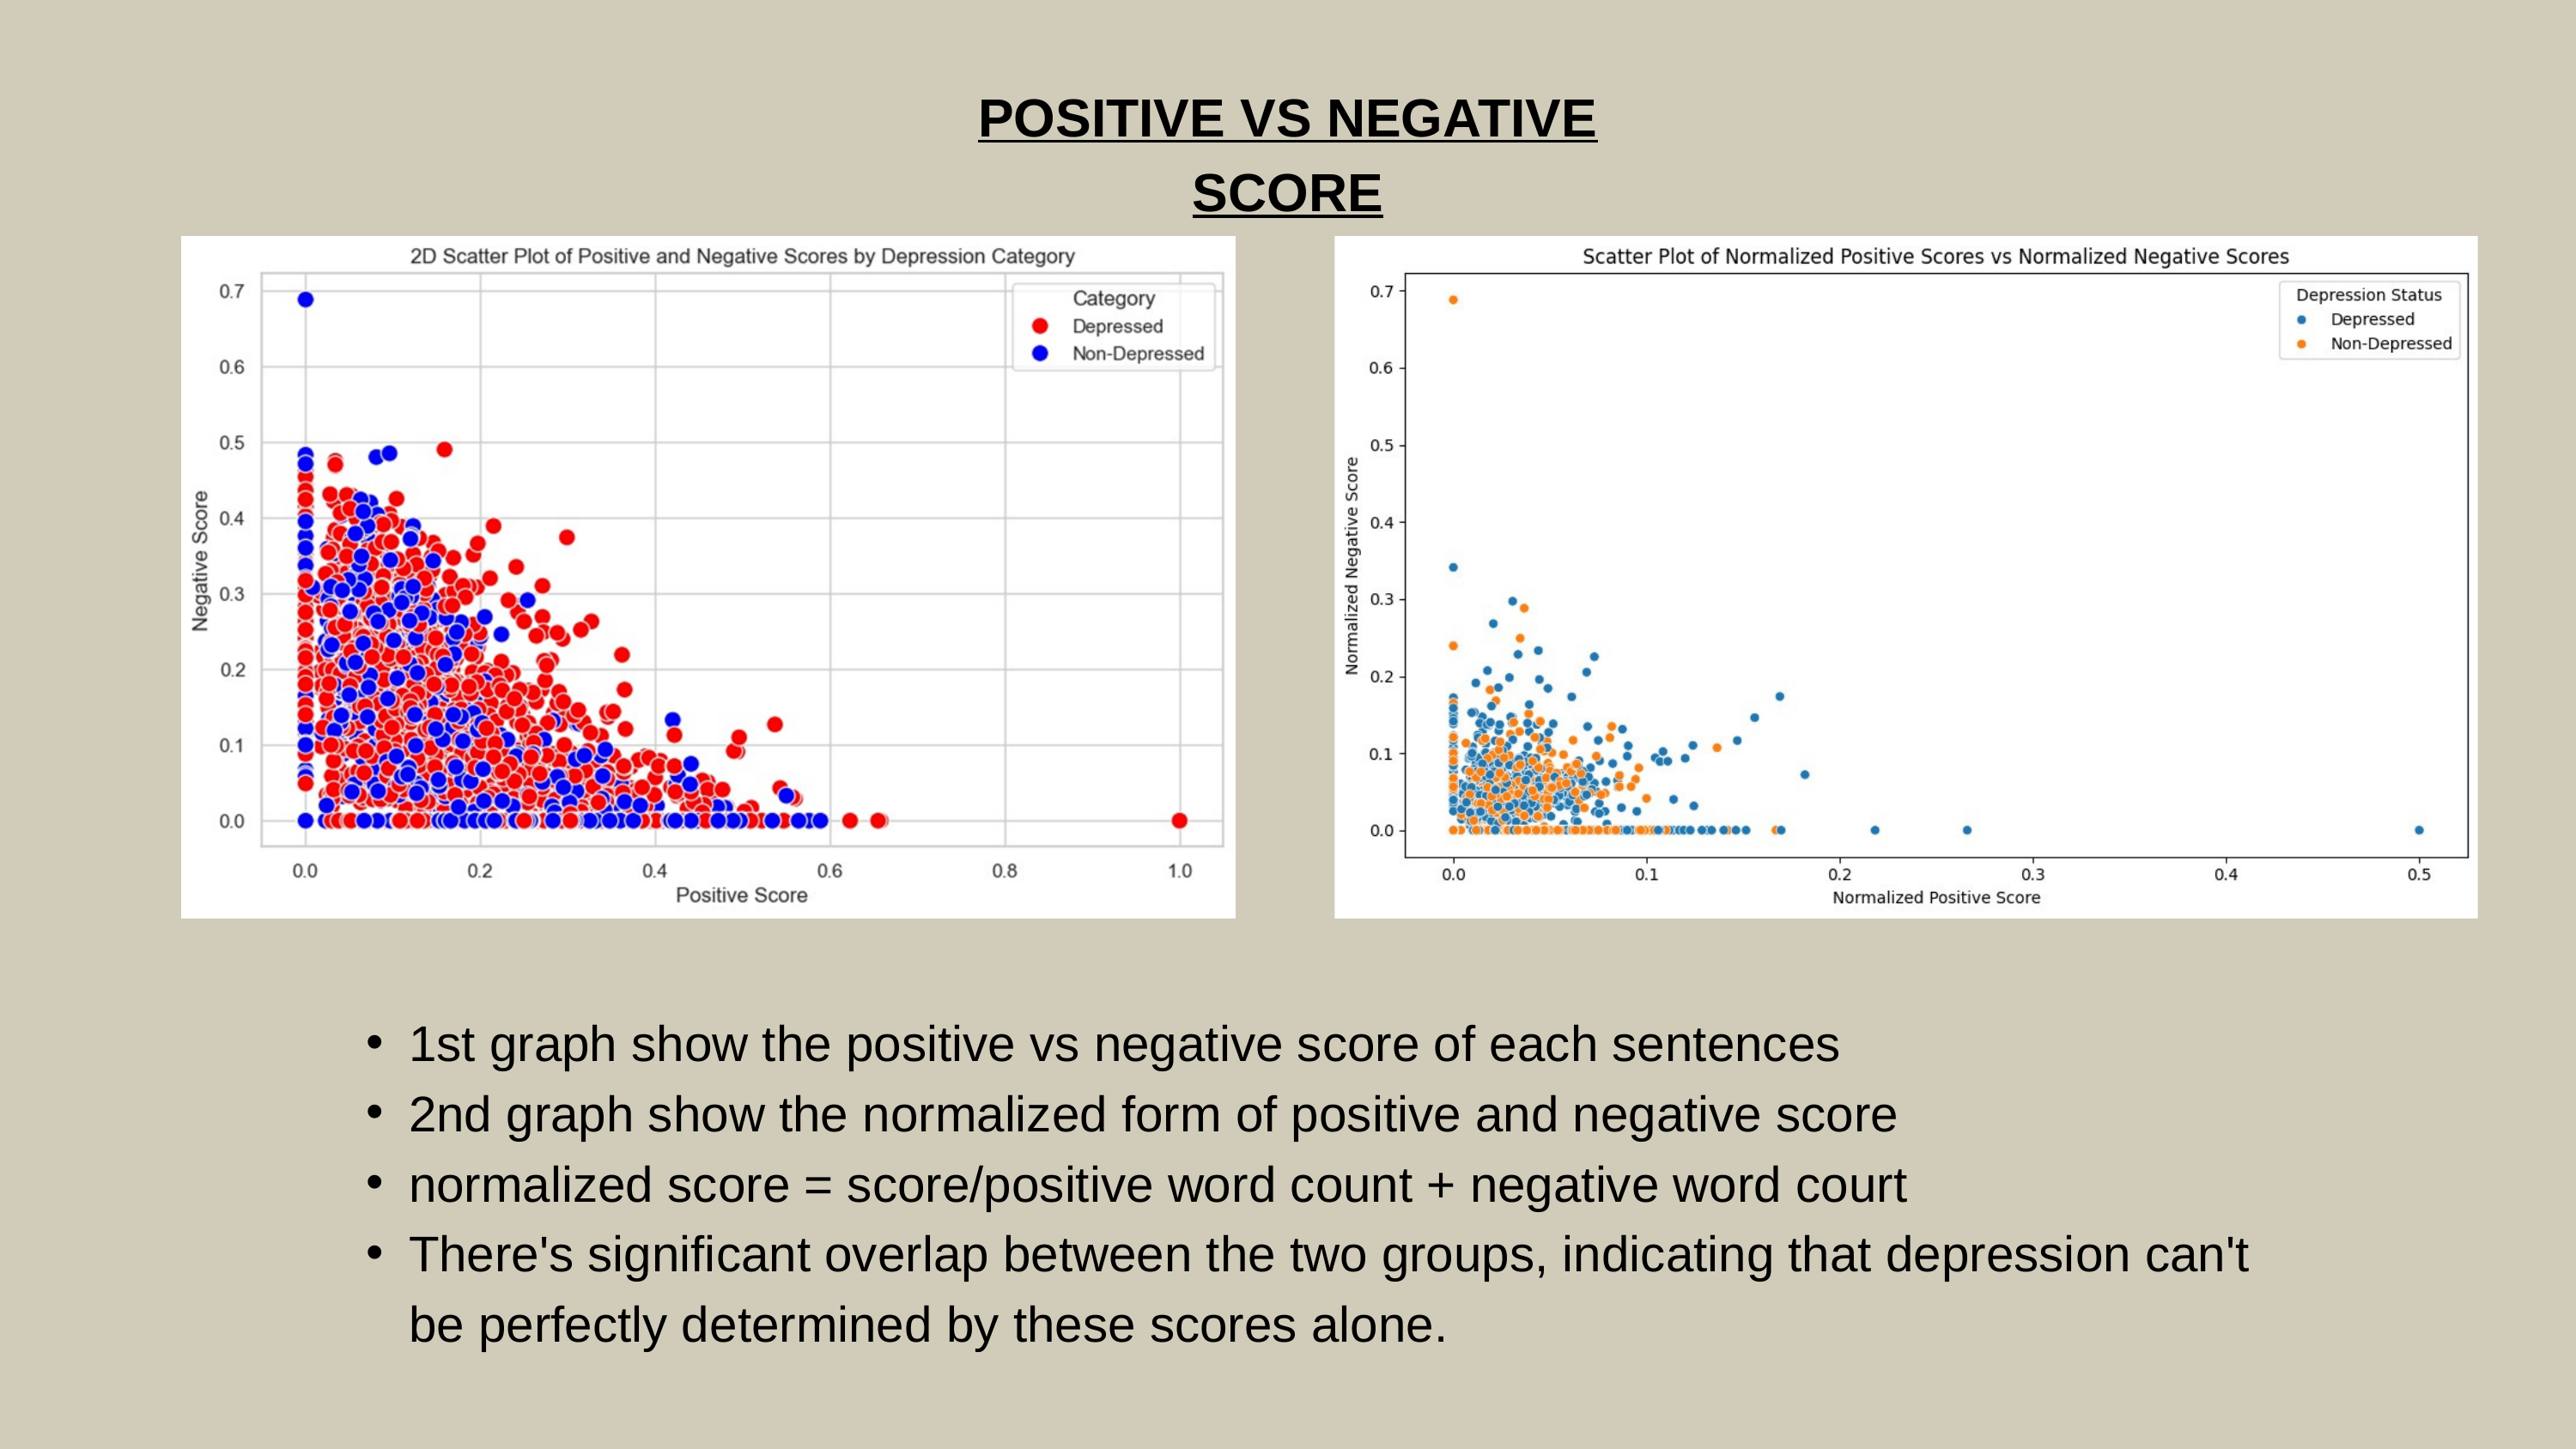

POSITIVE VS NEGATIVE SCORE

1st graph show the positive vs negative score of each sentences
2nd graph show the normalized form of positive and negative score
normalized score = score/positive word count + negative word court
There's significant overlap between the two groups, indicating that depression can't be perfectly determined by these scores alone.